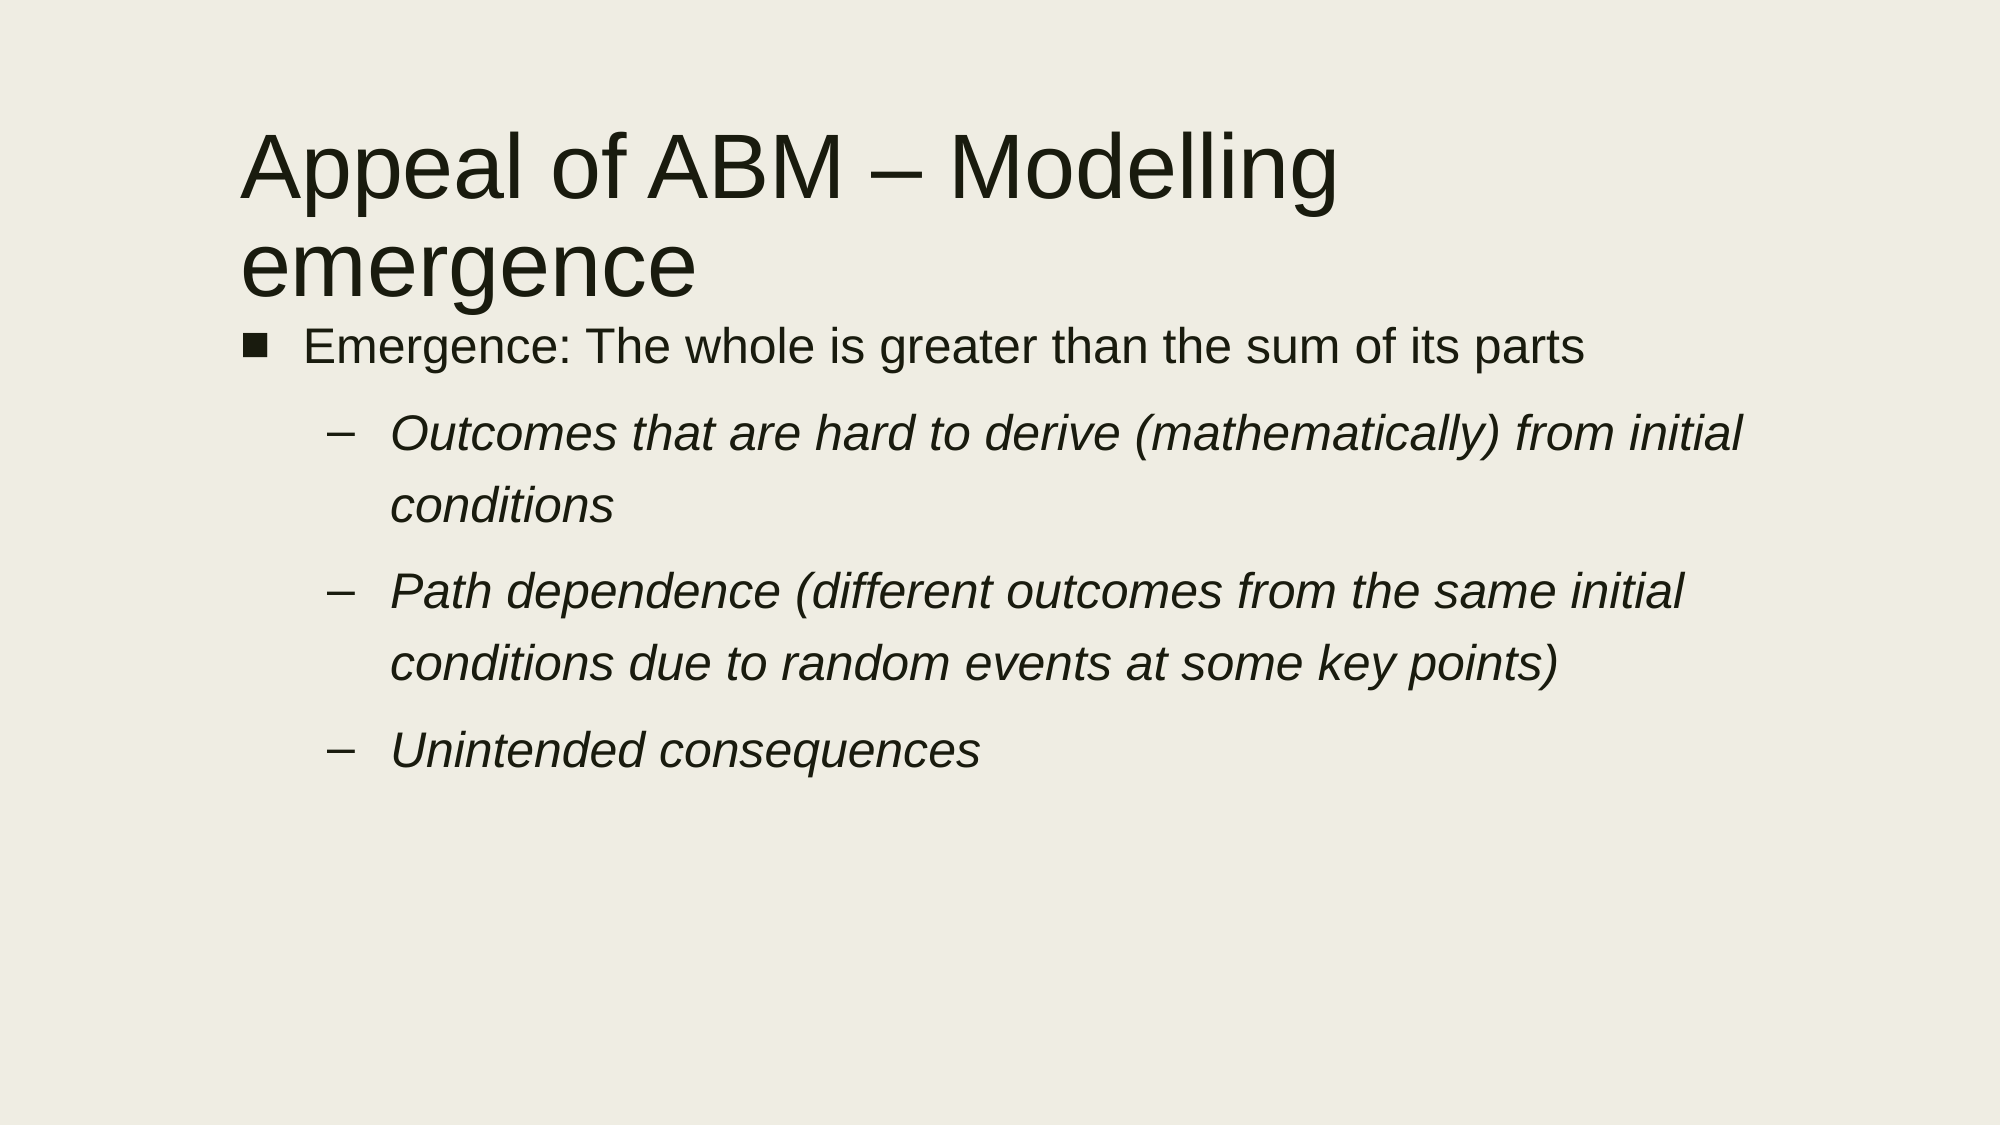

# Appeal of ABM – Modelling emergence
Emergence: The whole is greater than the sum of its parts
Outcomes that are hard to derive (mathematically) from initial conditions
Path dependence (different outcomes from the same initial conditions due to random events at some key points)
Unintended consequences